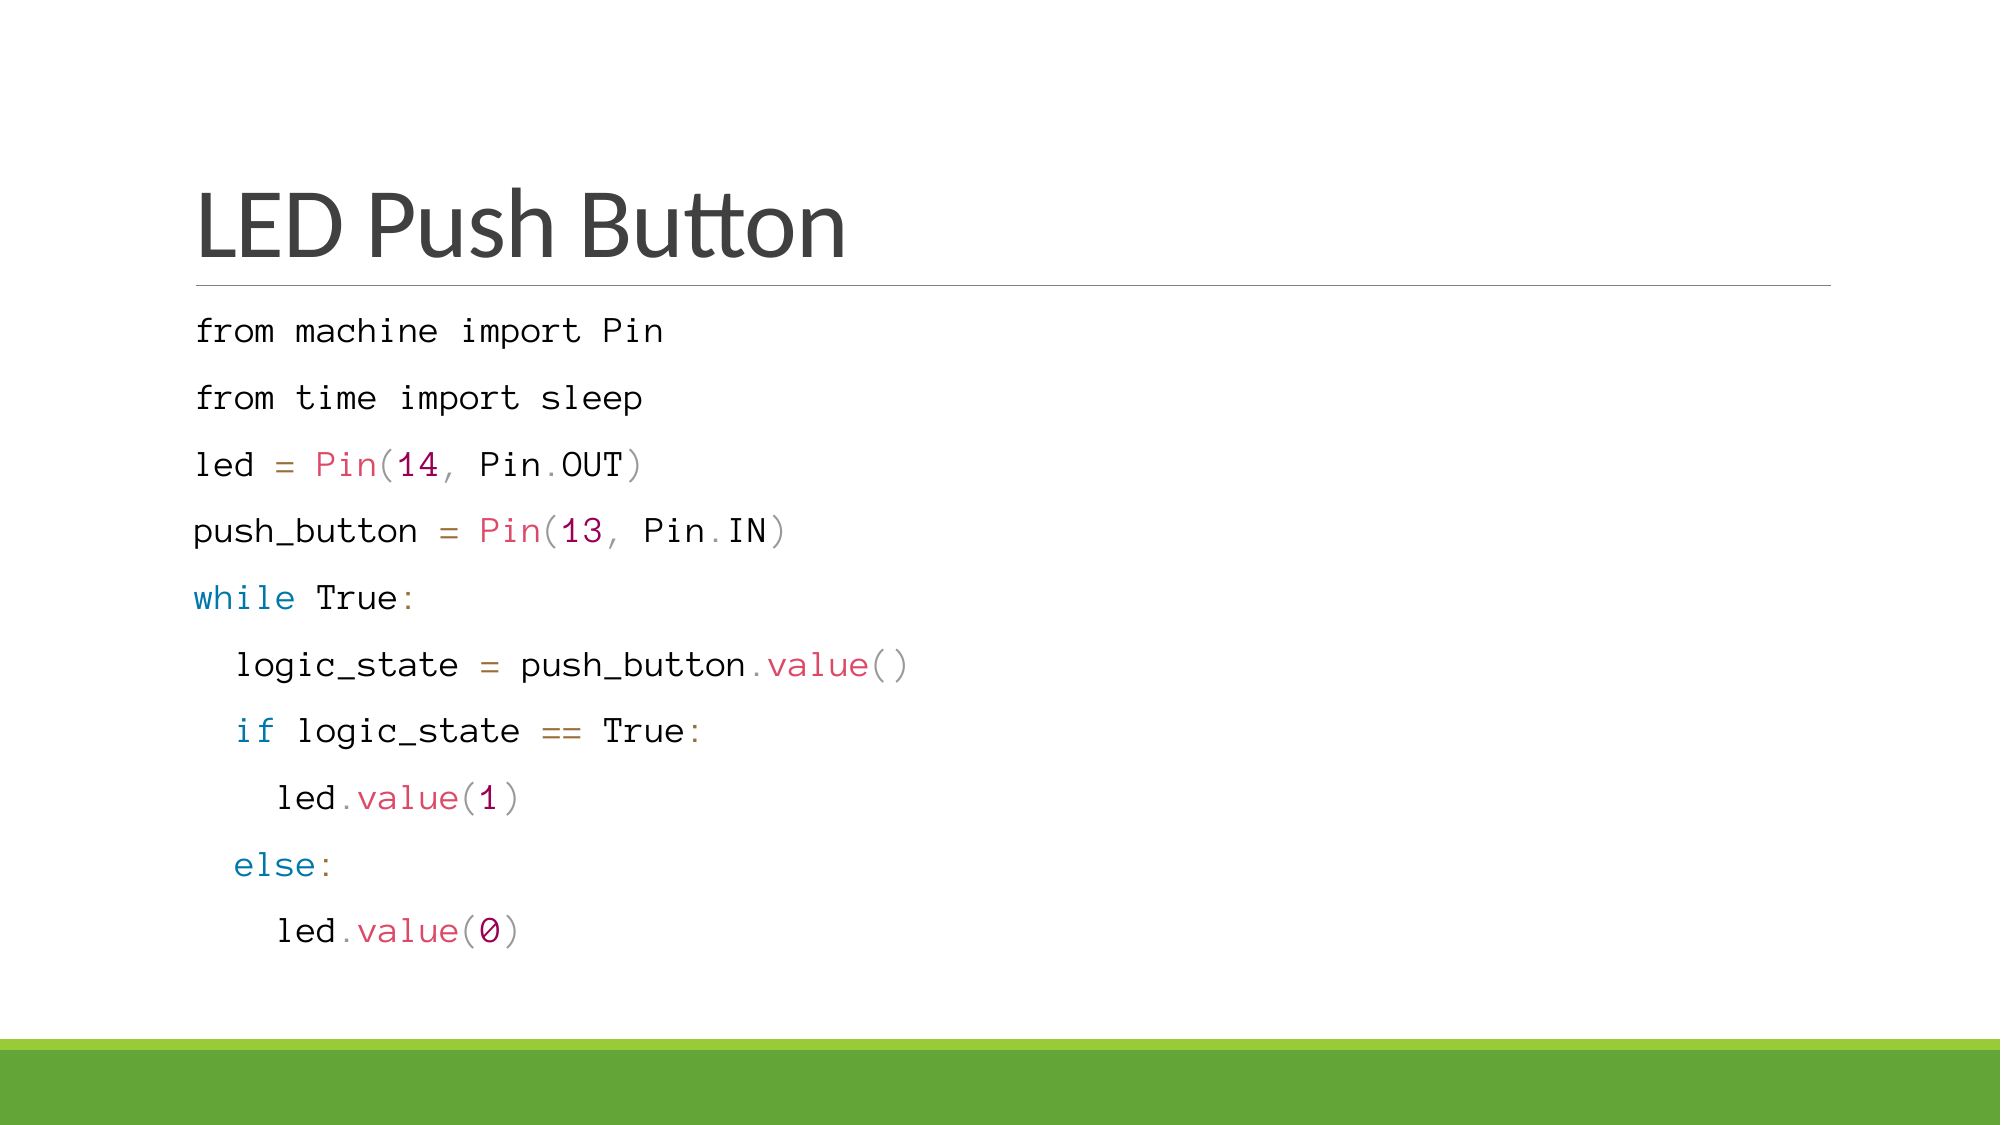

# LED Push Button
from machine import Pin
from time import sleep
led = Pin(14, Pin.OUT)
push_button = Pin(13, Pin.IN)
while True:
  logic_state = push_button.value()
  if logic_state == True:
    led.value(1)
  else:
    led.value(0)